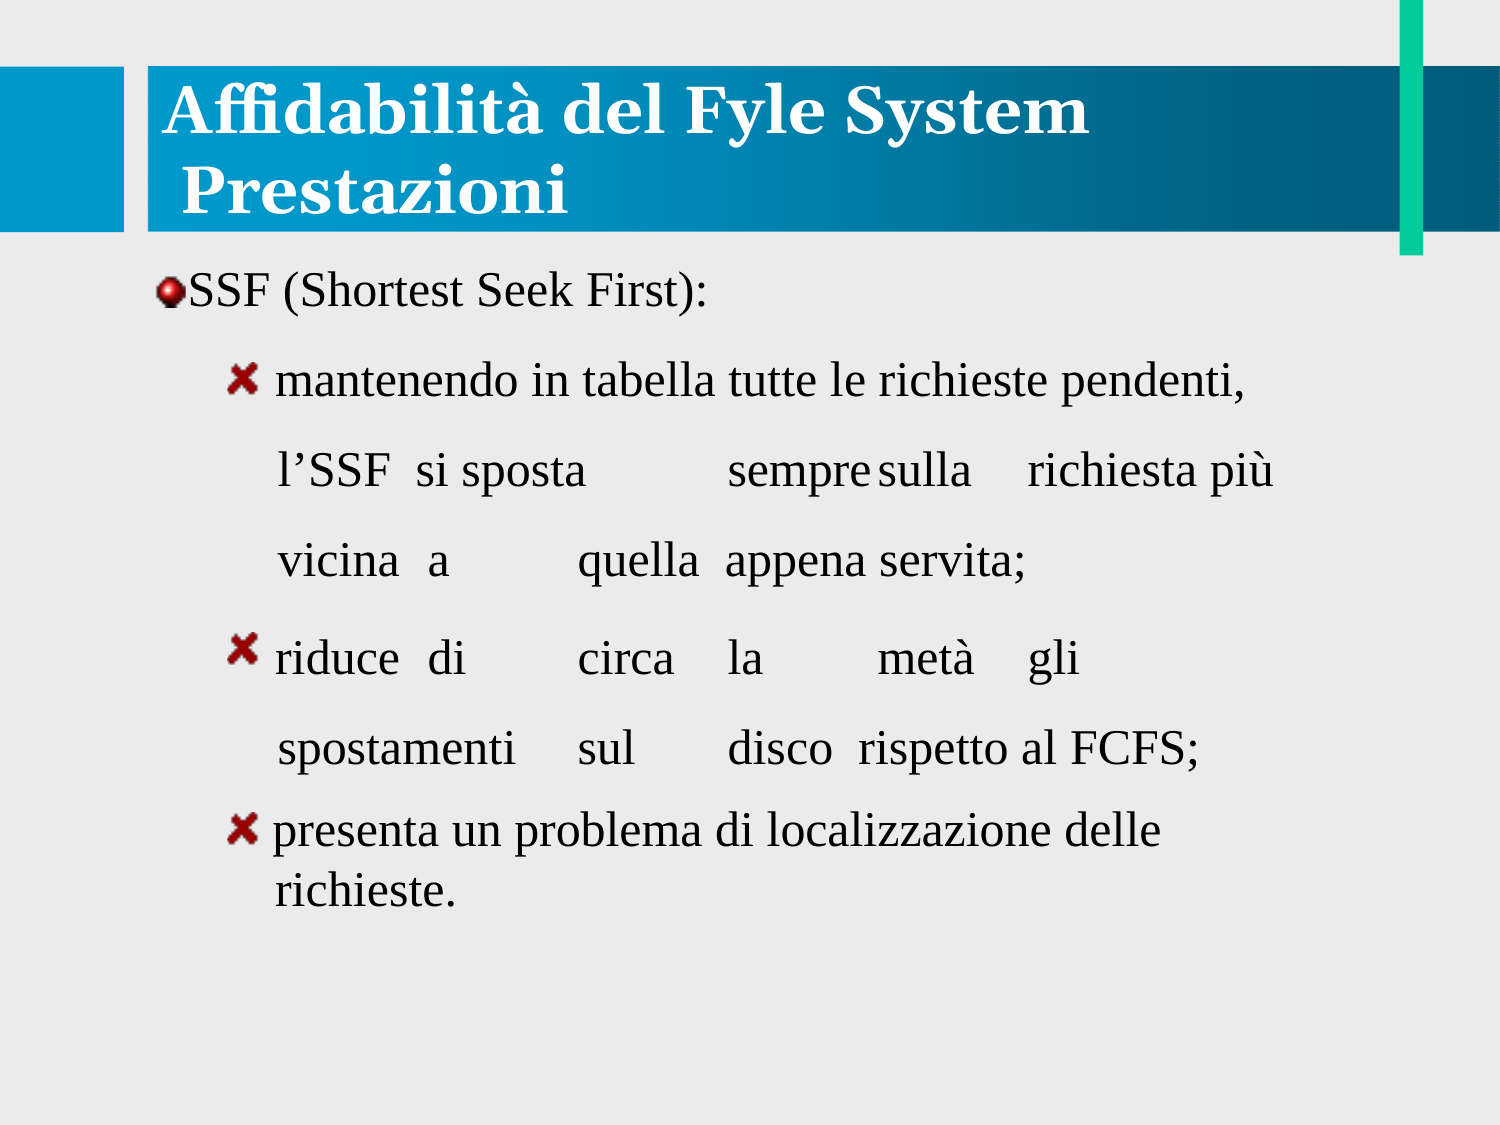

# Affidabilità del Fyle System  Prestazioni

SSF (Shortest Seek First):
mantenendo in tabella tutte le richieste pendenti, l’SSF  si sposta	sempre	sulla	richiesta più vicina	a	quella  appena servita;
riduce	di	circa	la	metà	gli	spostamenti	sul	disco  rispetto al FCFS;
presenta un problema di localizzazione delle richieste.